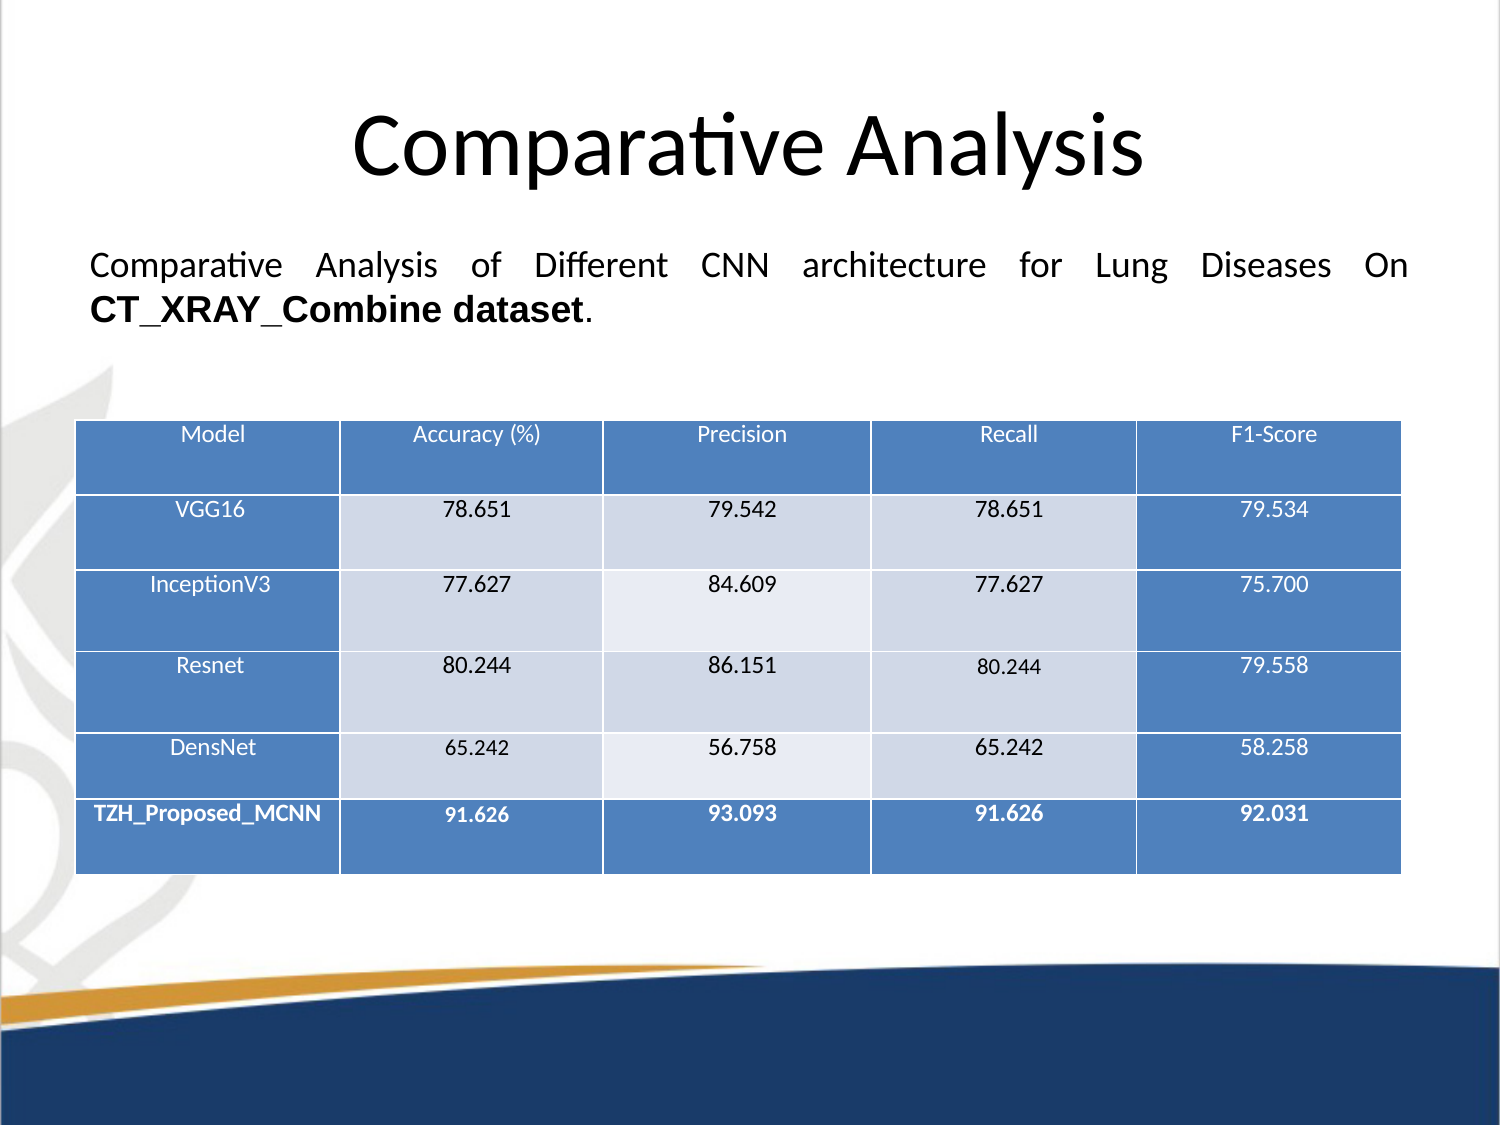

# Comparative Analysis
Comparative Analysis of Different CNN architecture for Lung Diseases On CT_XRAY_Combine dataset.

| Model | Accuracy (%) | Precision | Recall | F1-Score |
| --- | --- | --- | --- | --- |
| VGG16 | 78.651 | 79.542 | 78.651 | 79.534 |
| InceptionV3 | 77.627 | 84.609 | 77.627 | 75.700 |
| Resnet | 80.244 | 86.151 | 80.244 | 79.558 |
| DensNet | 65.242 | 56.758 | 65.242 | 58.258 |
| TZH\_Proposed\_MCNN | 91.626 | 93.093 | 91.626 | 92.031 |